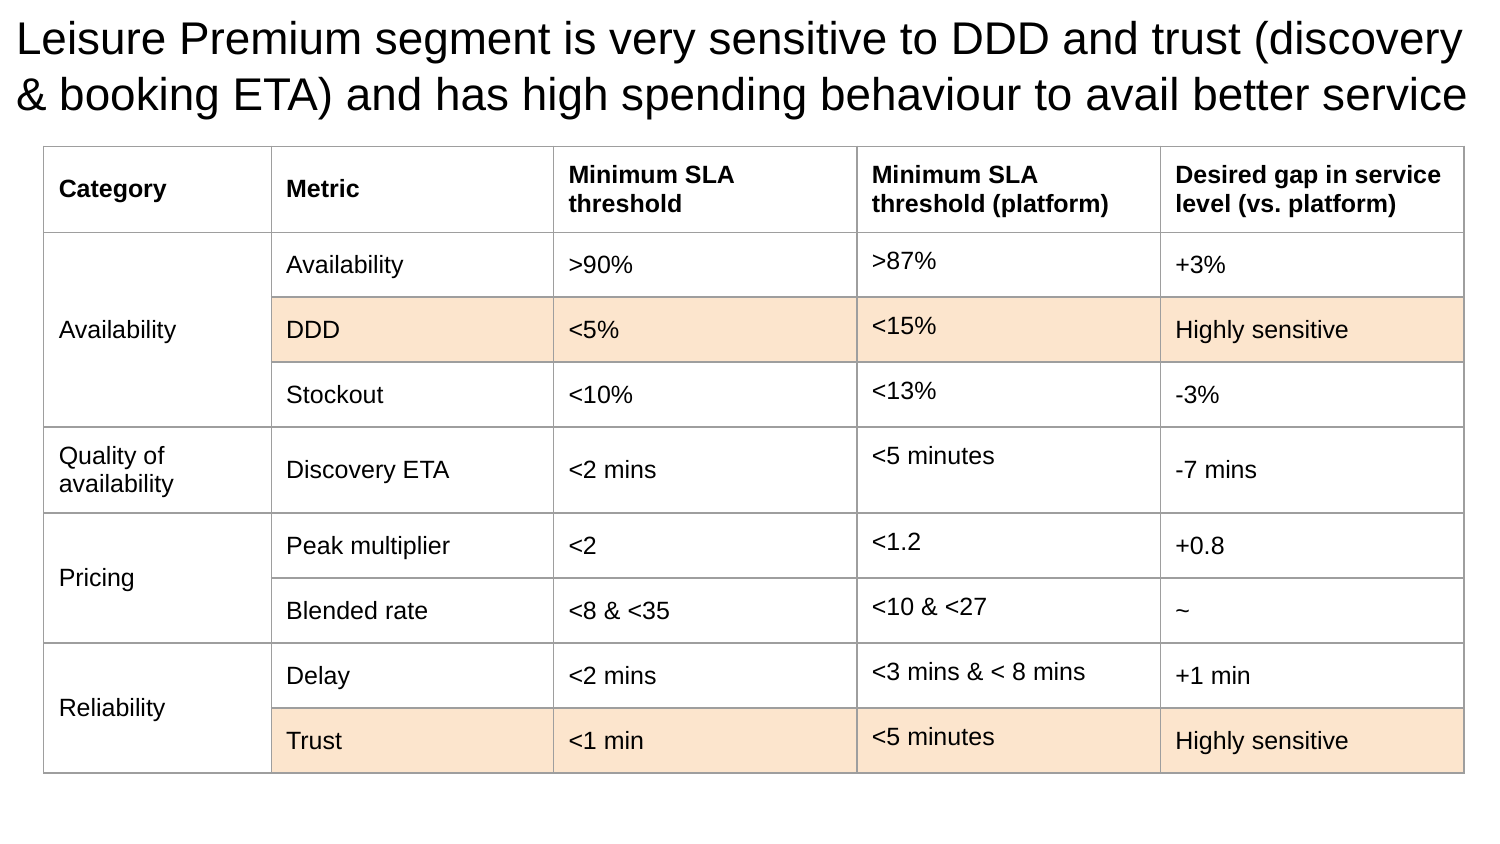

# Leisure Premium segment is very sensitive to DDD and trust (discovery & booking ETA) and has high spending behaviour to avail better service
| Category | Metric | Minimum SLA threshold | Minimum SLA threshold (platform) | Desired gap in service level (vs. platform) |
| --- | --- | --- | --- | --- |
| Availability | Availability | >90% | >87% | +3% |
|  | DDD | <5% | <15% | Highly sensitive |
|  | Stockout | <10% | <13% | -3% |
| Quality of availability | Discovery ETA | <2 mins | <5 minutes | -7 mins |
| Pricing | Peak multiplier | <2 | <1.2 | +0.8 |
|  | Blended rate | <8 & <35 | <10 & <27 | ~ |
| Reliability | Delay | <2 mins | <3 mins & < 8 mins | +1 min |
|  | Trust | <1 min | <5 minutes | Highly sensitive |